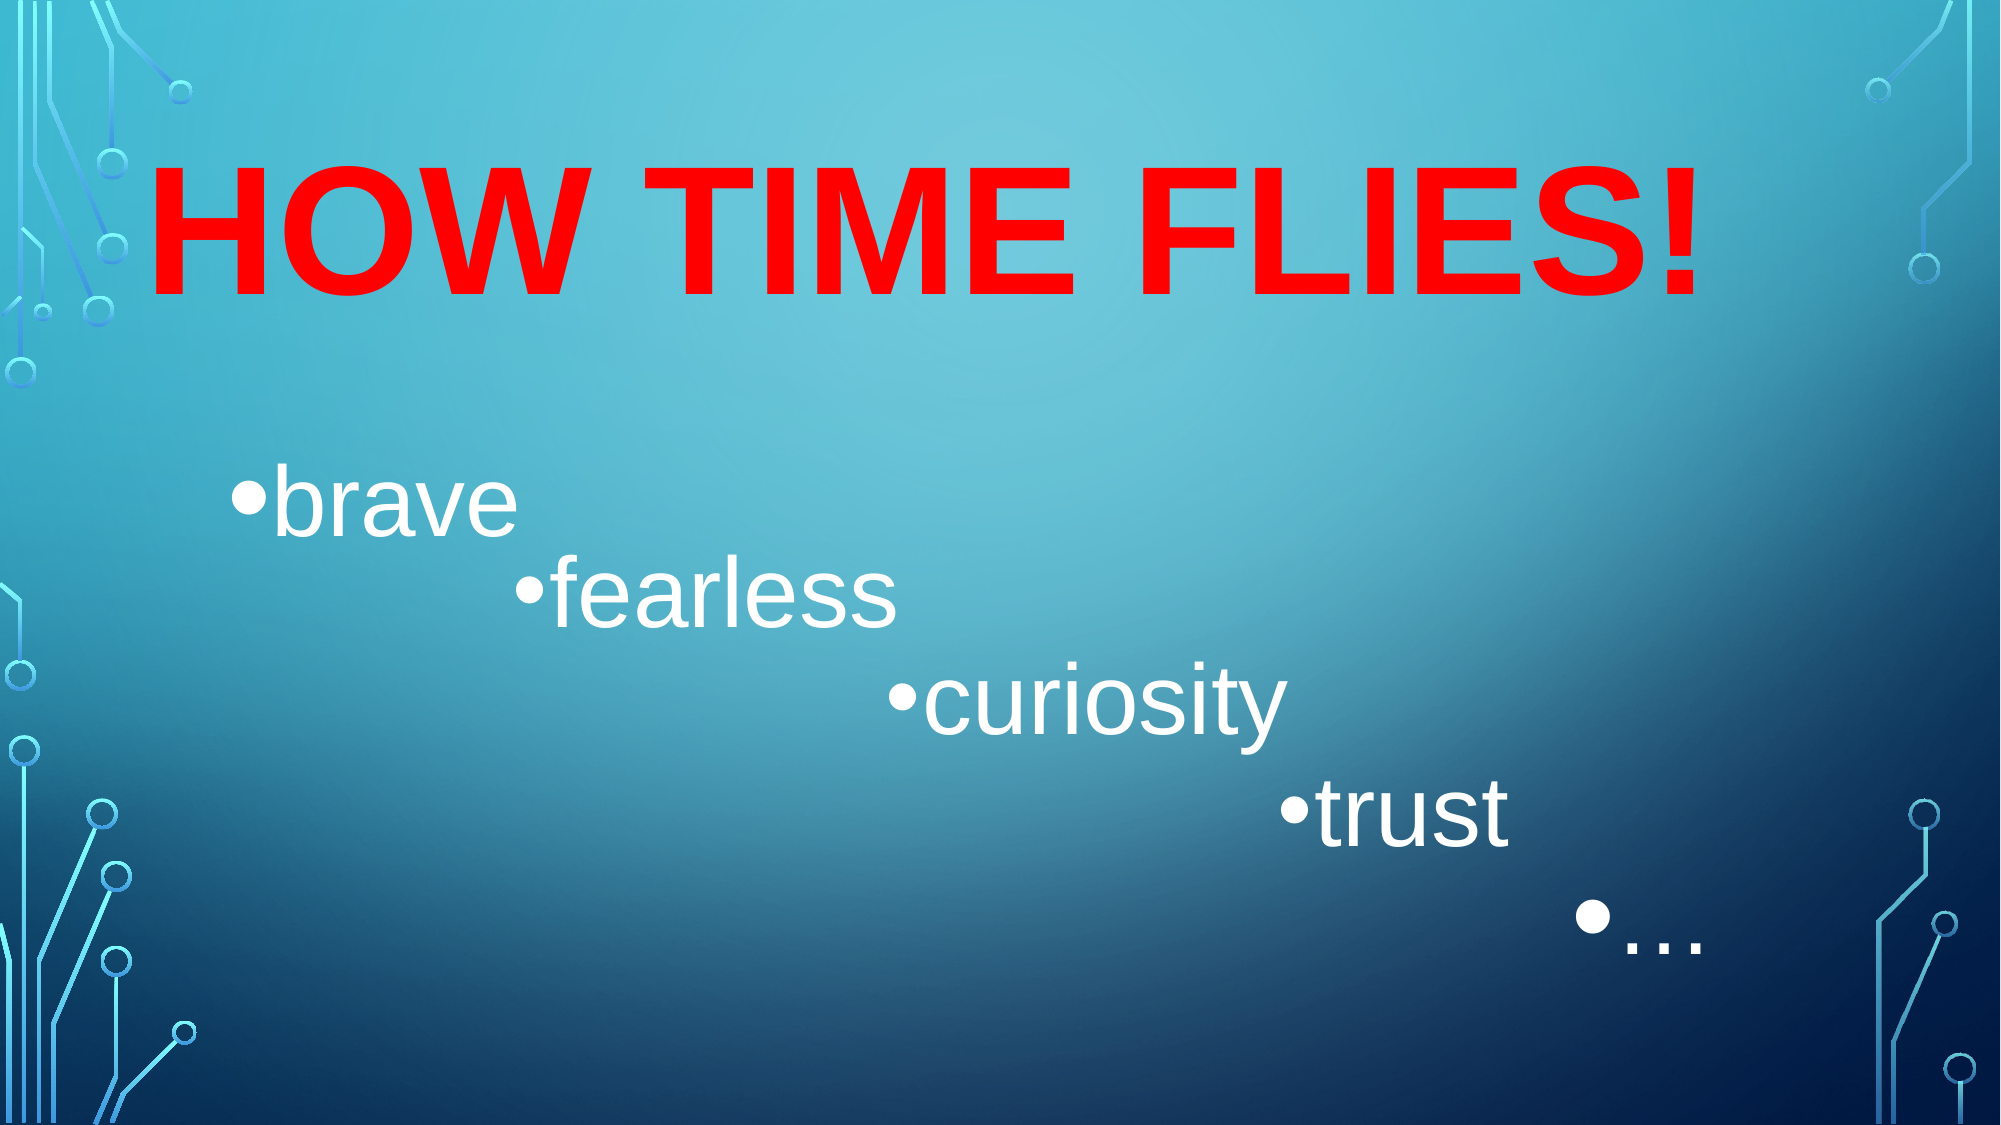

# How time flies!
brave
fearless
curiosity
trust
…